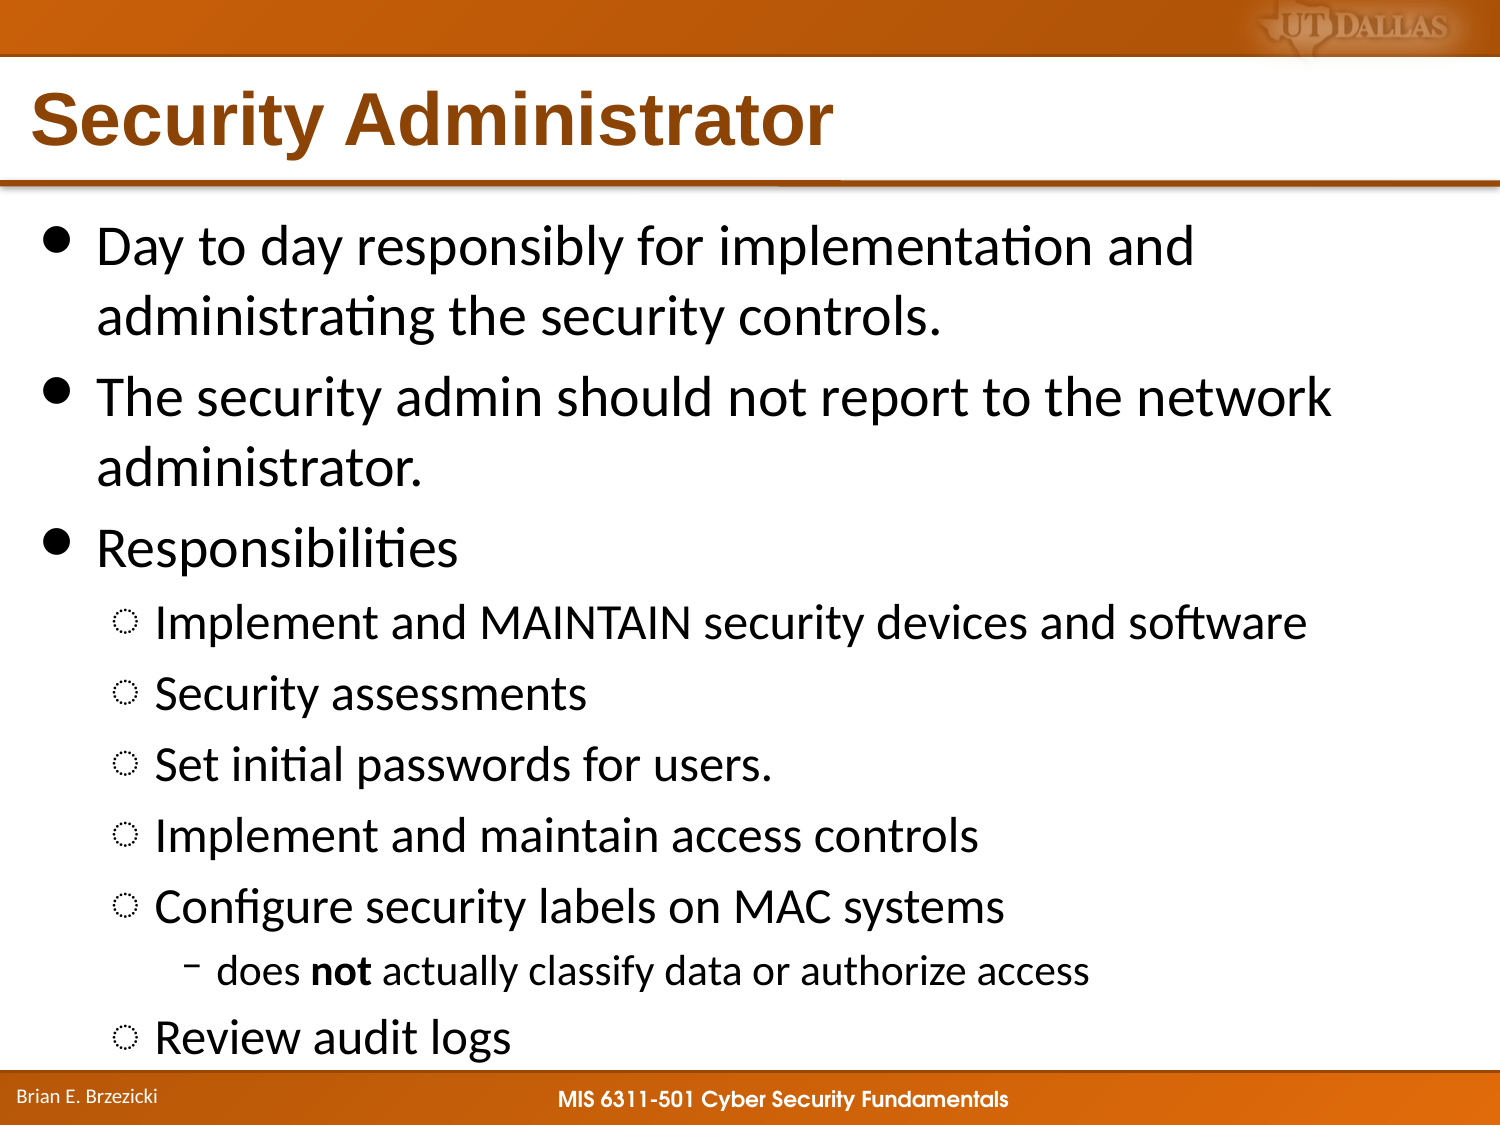

# Security Administrator
Day to day responsibly for implementation and administrating the security controls.
The security admin should not report to the network administrator.
Responsibilities
Implement and MAINTAIN security devices and software
Security assessments
Set initial passwords for users.
Implement and maintain access controls
Configure security labels on MAC systems
does not actually classify data or authorize access
Review audit logs
Brian E. Brzezicki